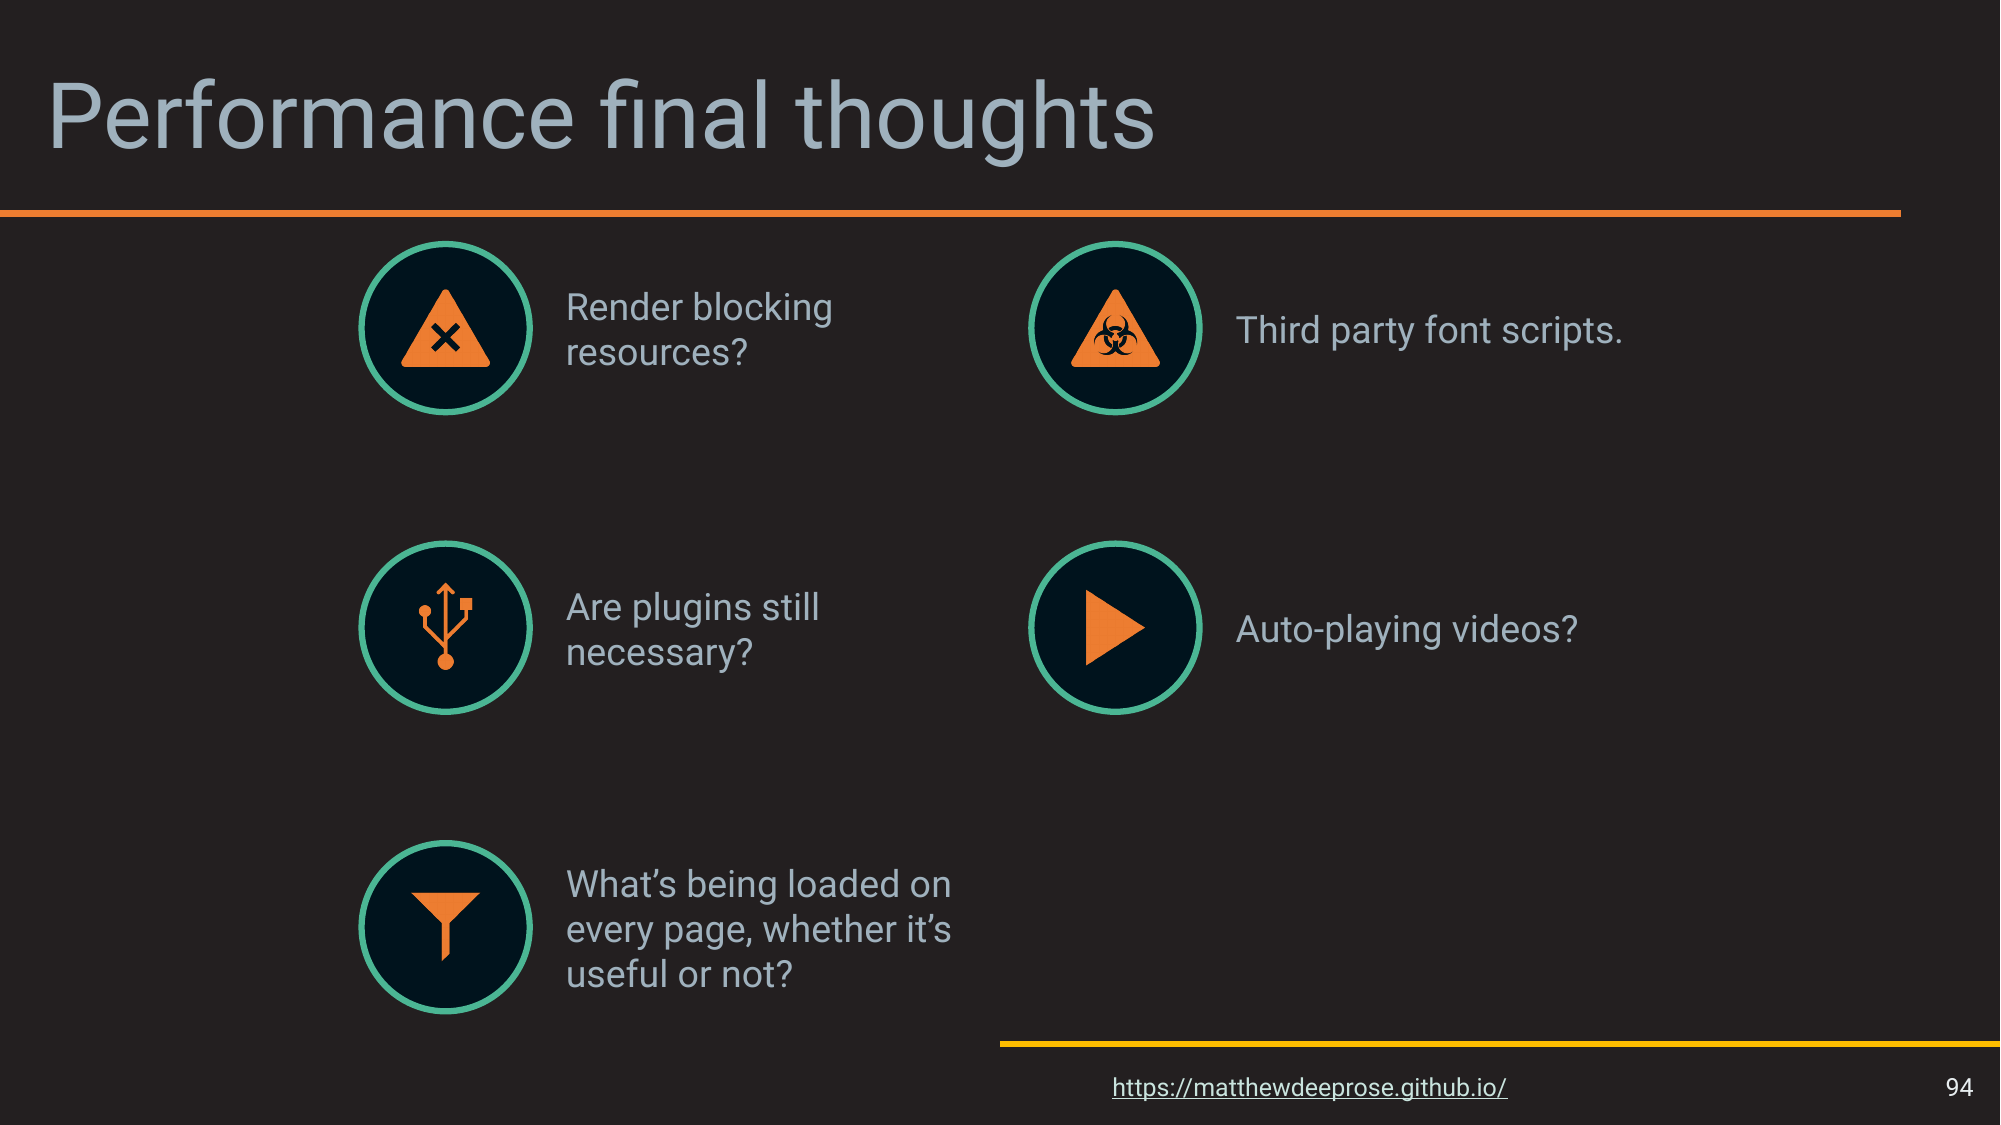

# Performance final thoughts
Render blocking resources?
Third party font scripts.
Are plugins still necessary?
Auto-playing videos?
What’s being loaded on every page, whether it’s useful or not?
94
https://matthewdeeprose.github.io/